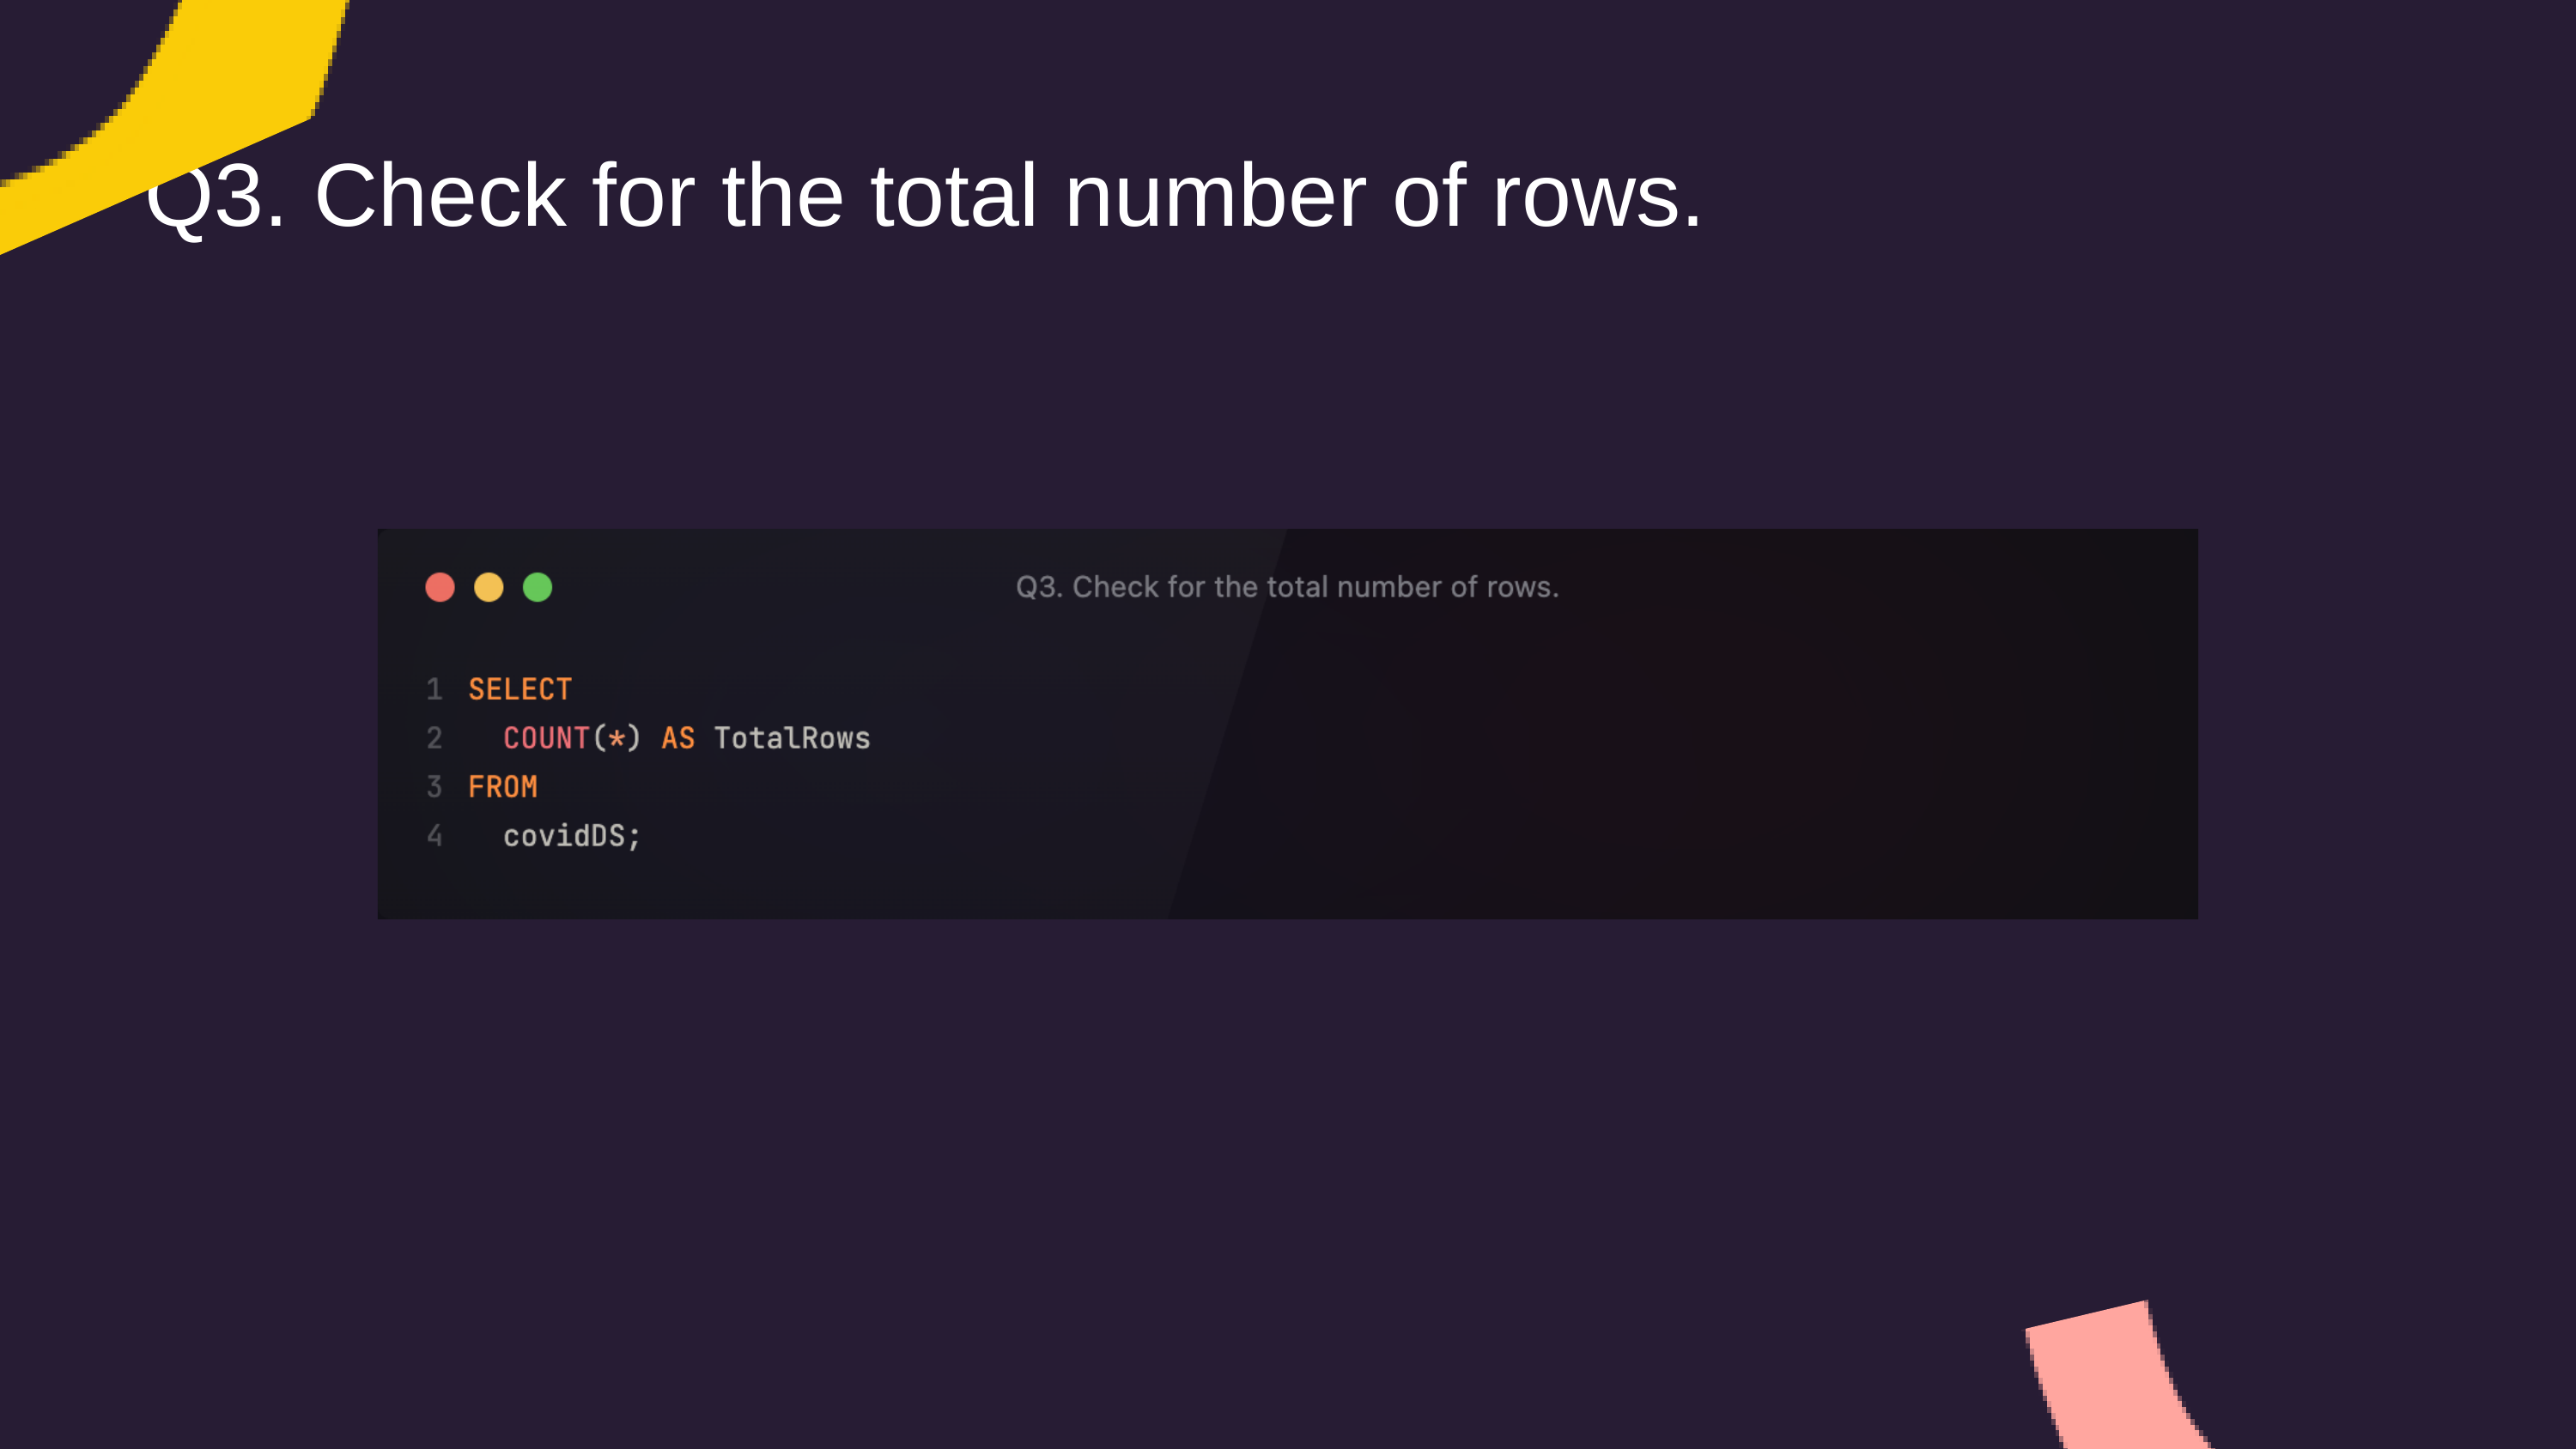

Q3. Check for the total number of rows.